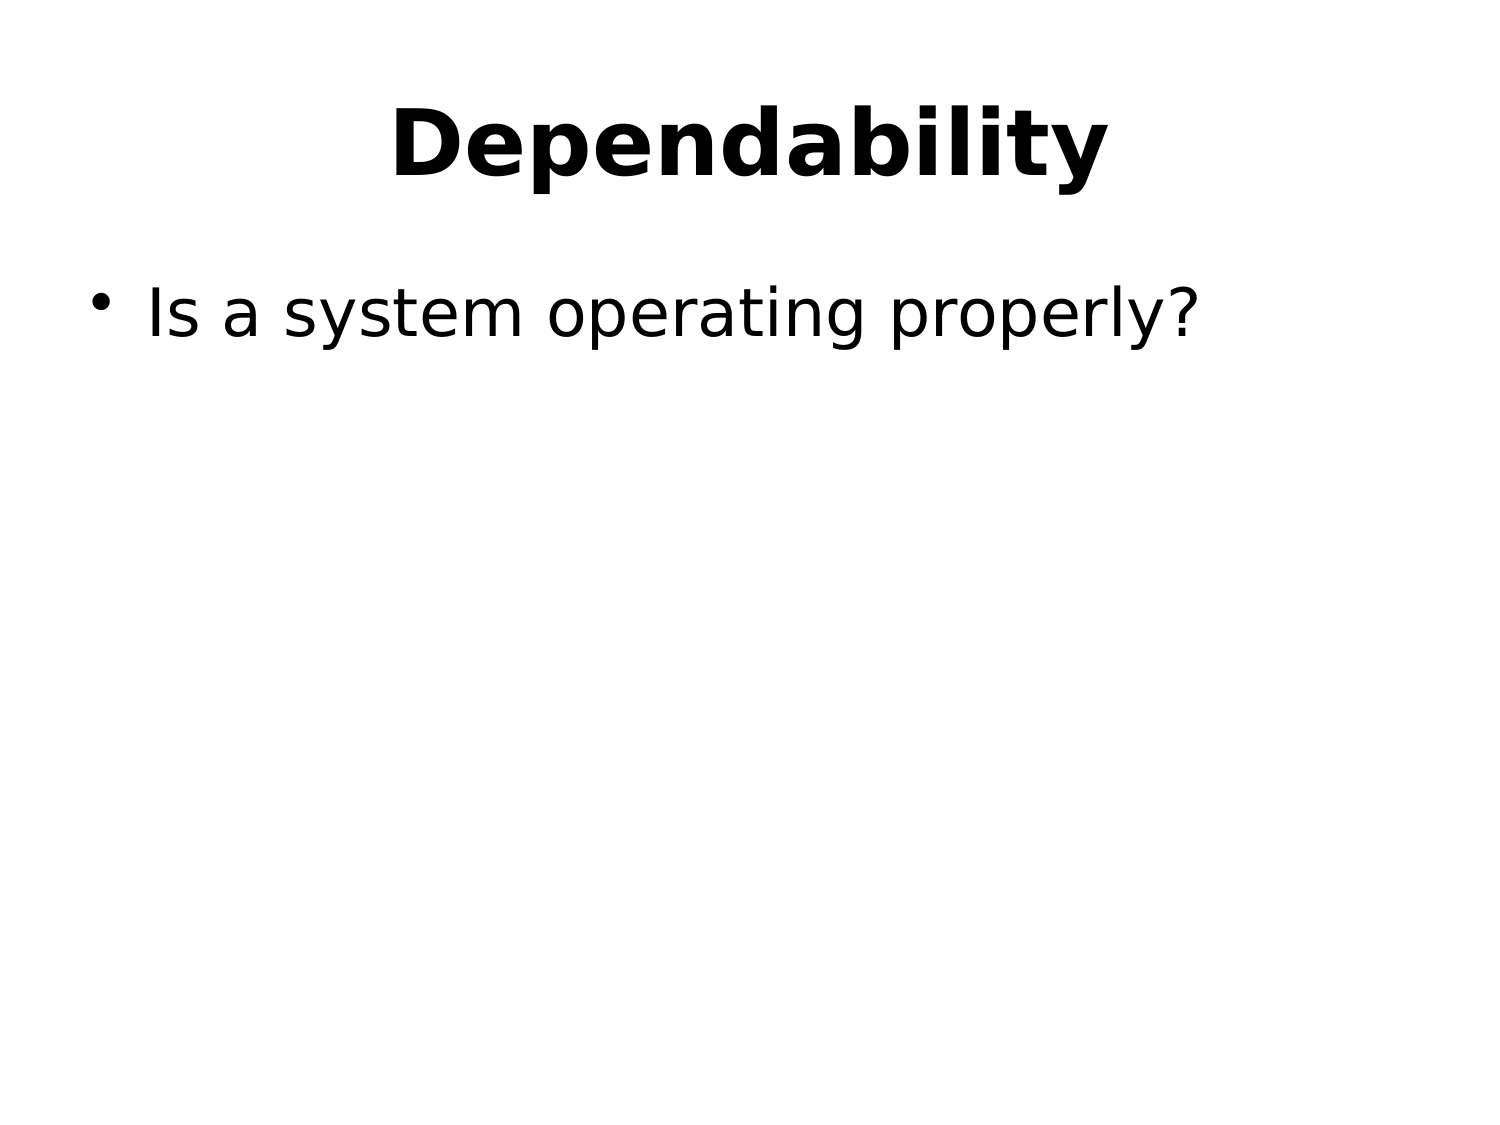

# Dependability
Is a system operating properly?